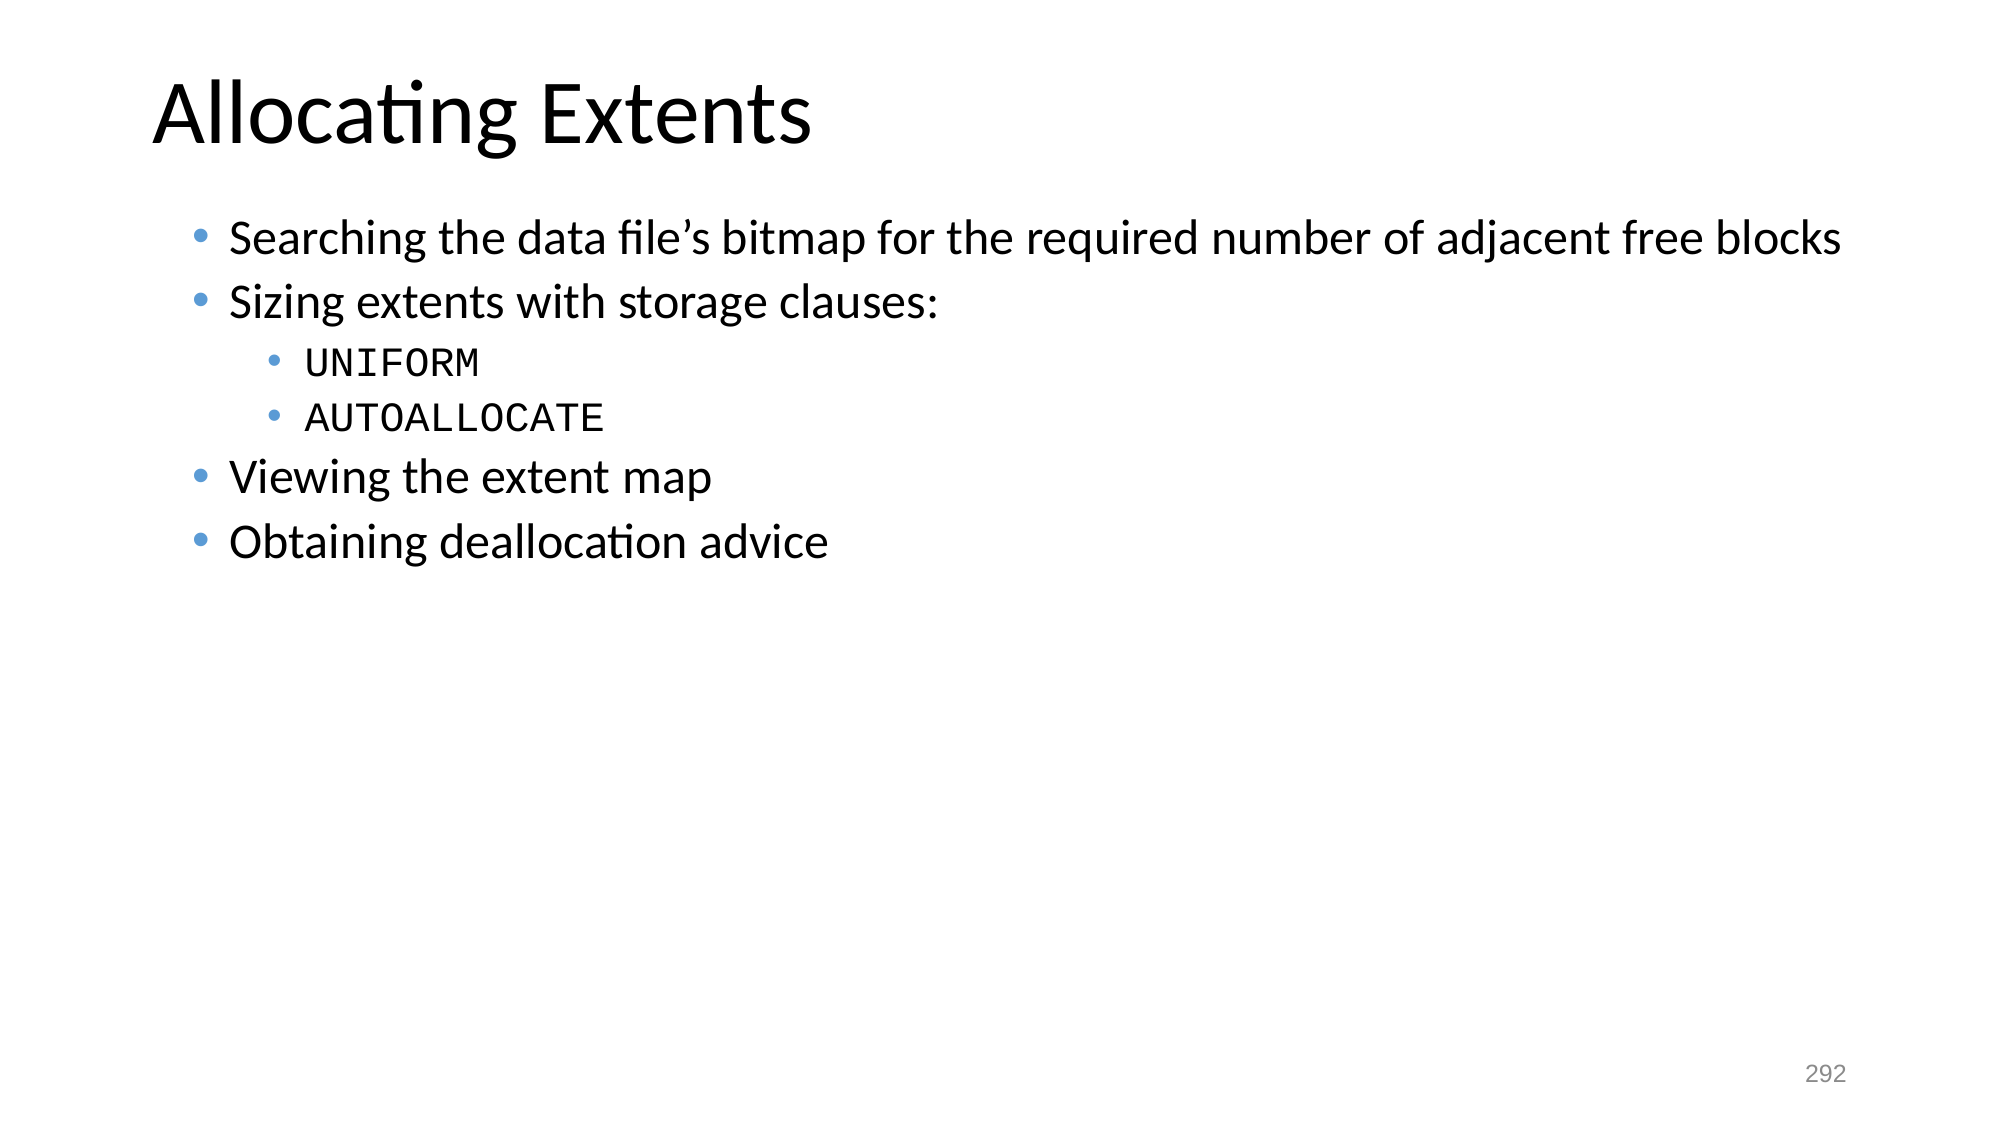

# Allocating Extents
Searching the data file’s bitmap for the required number of adjacent free blocks
Sizing extents with storage clauses:
UNIFORM
AUTOALLOCATE
Viewing the extent map
Obtaining deallocation advice
292